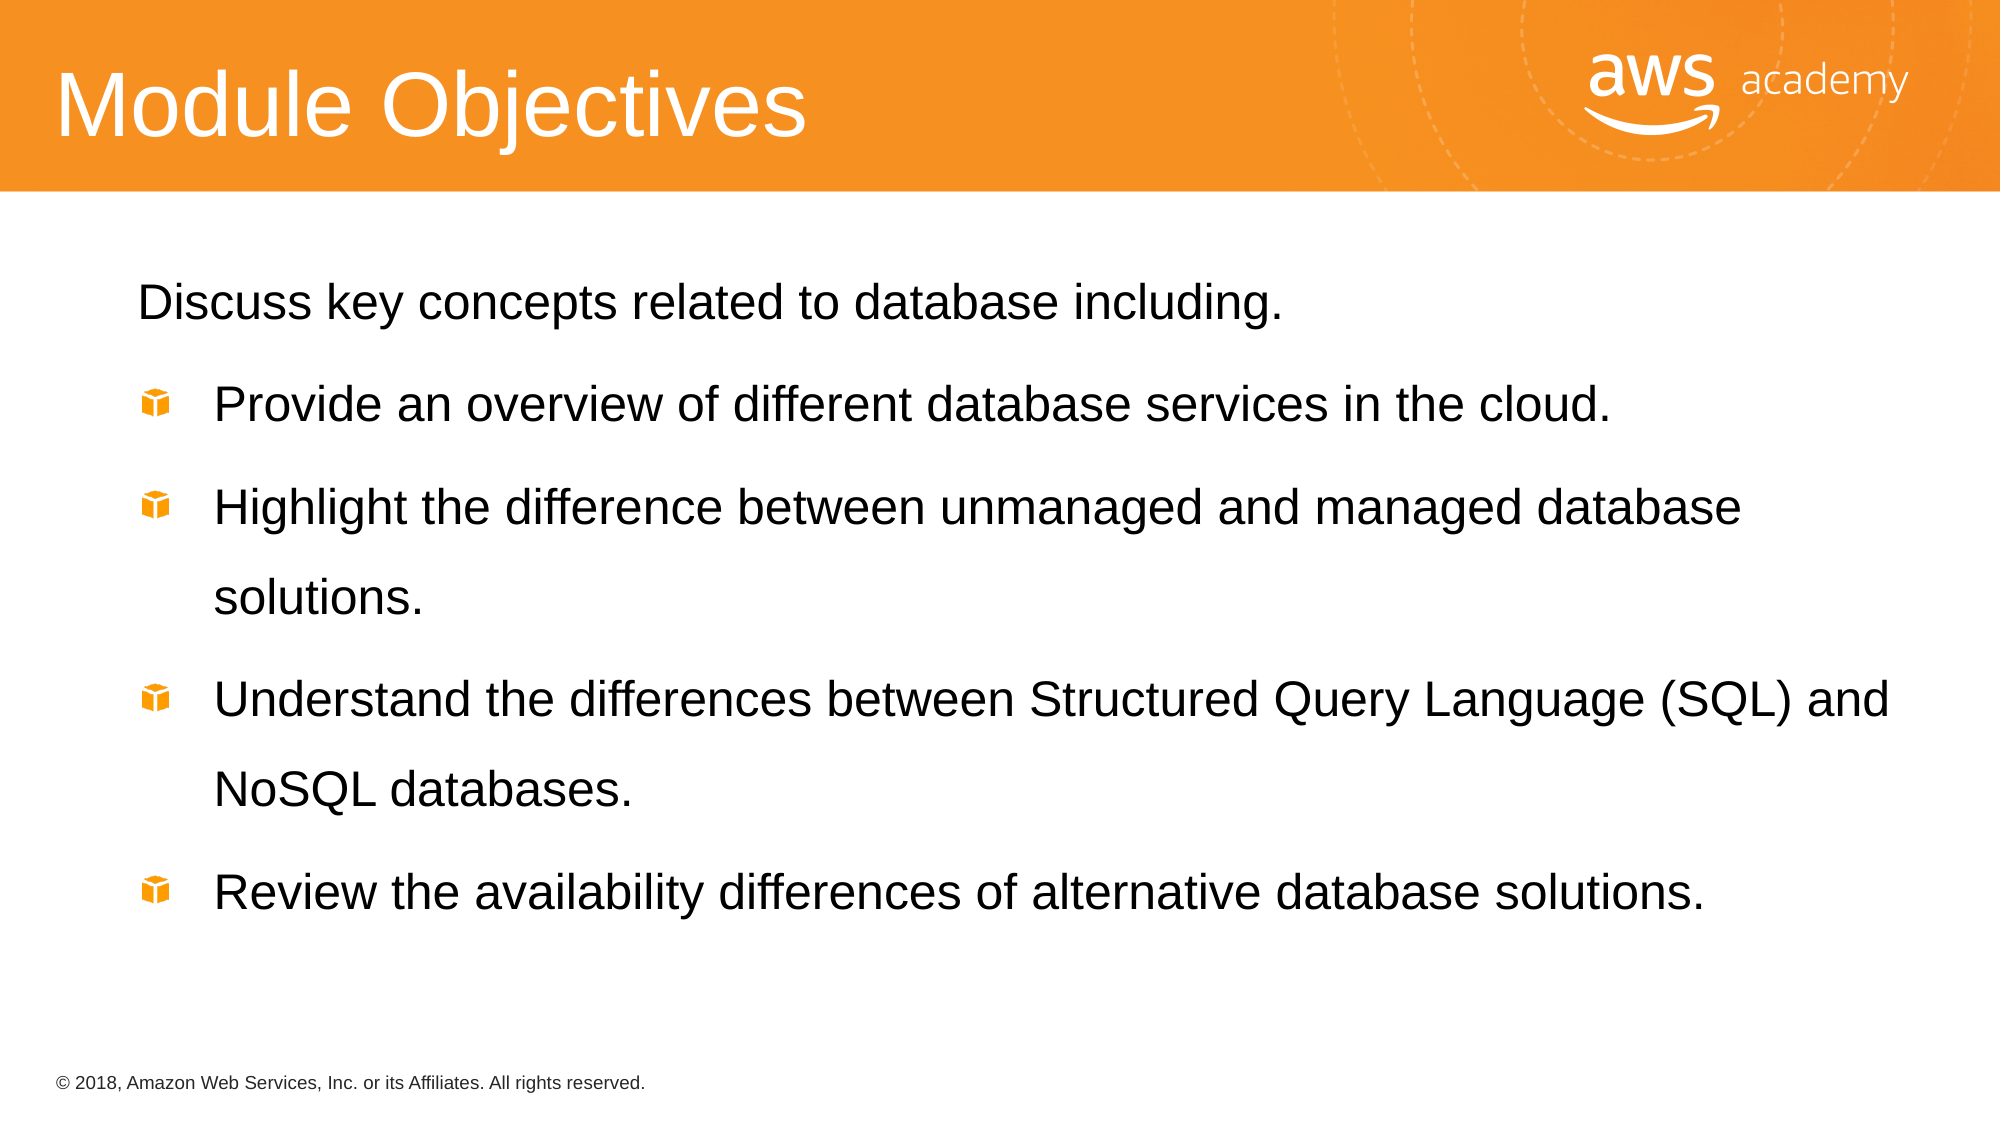

# Module Objectives
Discuss key concepts related to database including.
Provide an overview of different database services in the cloud.
Highlight the difference between unmanaged and managed database solutions.
Understand the differences between Structured Query Language (SQL) and NoSQL databases.
Review the availability differences of alternative database solutions.